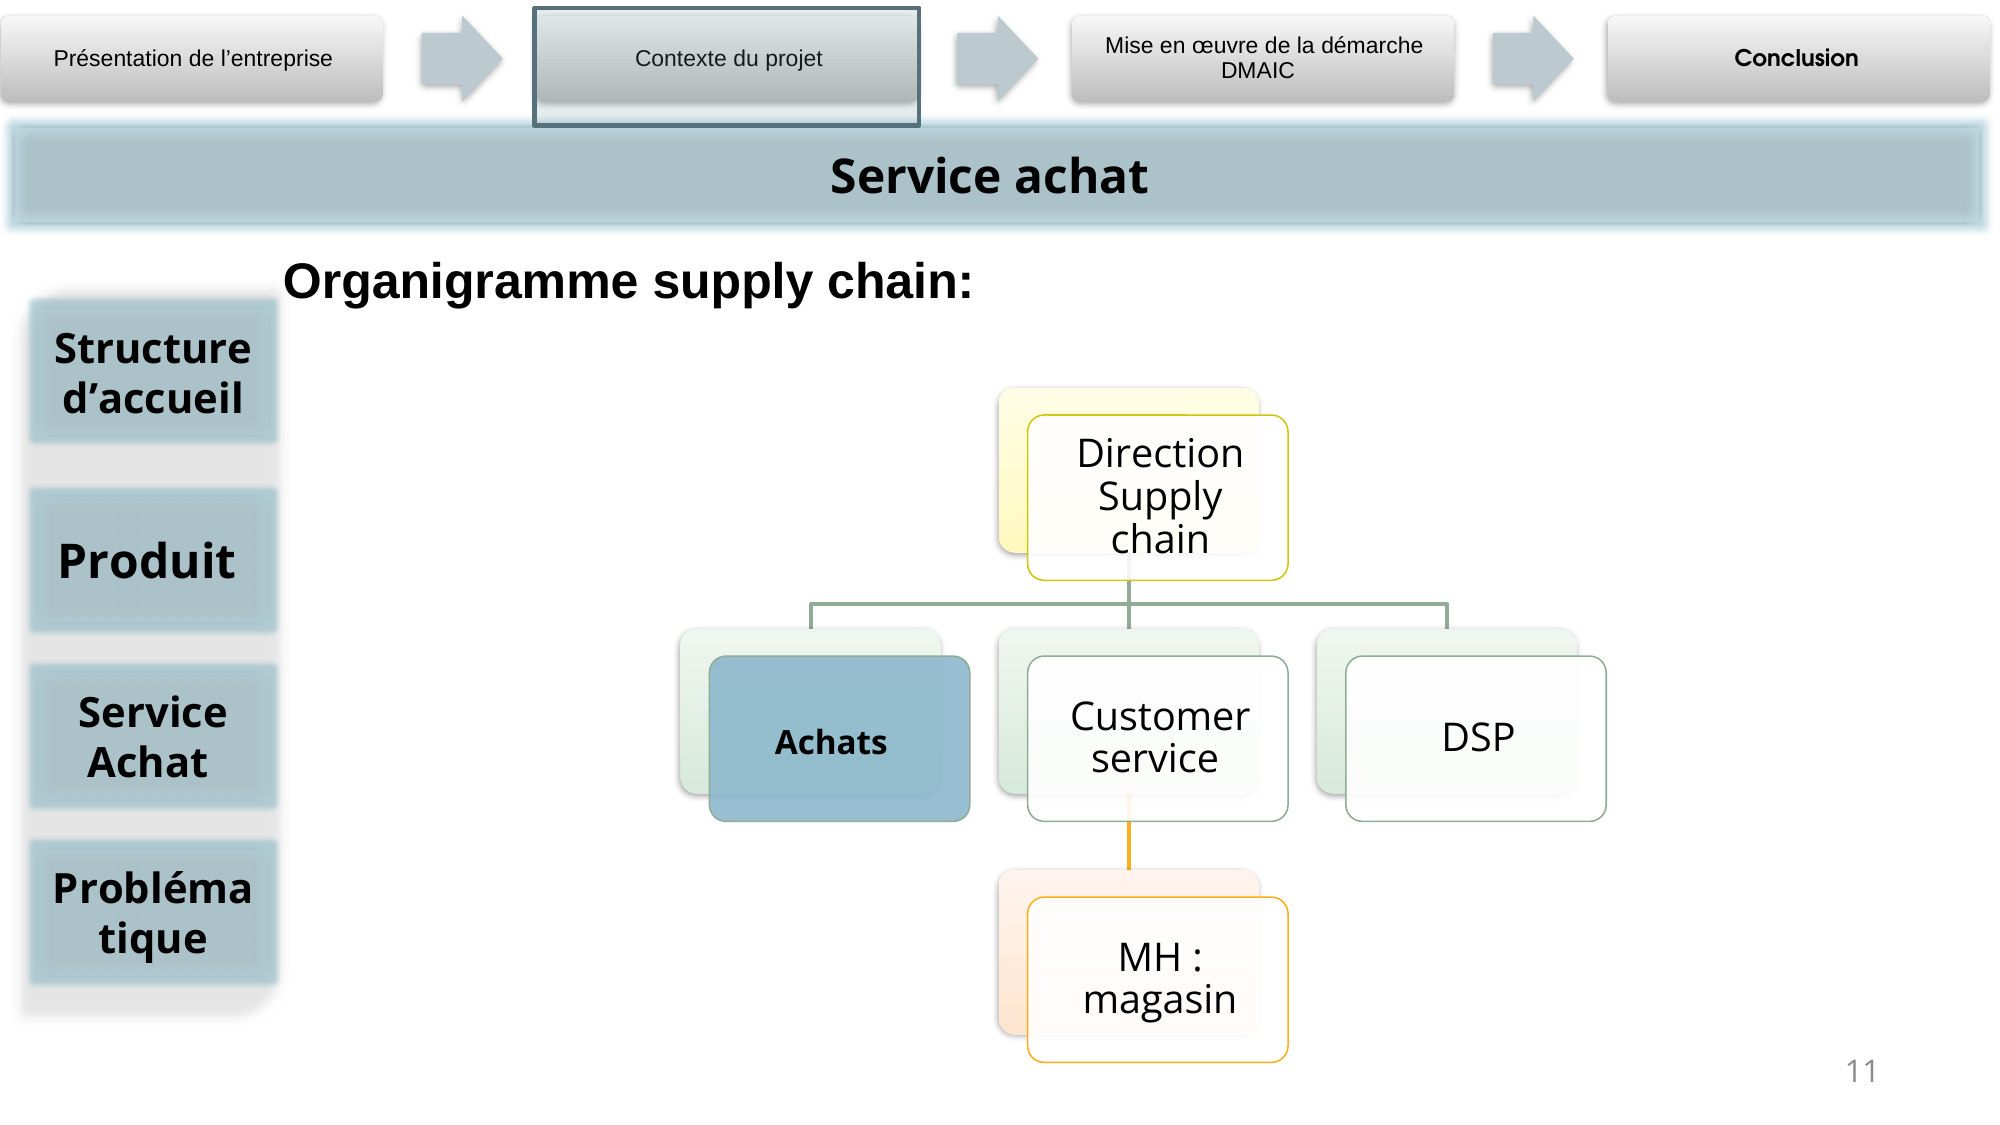

Présentation de l’entreprise

Contexte du projet

Mise en œuvre de la démarche DMAIC

Conclusion
Service achat
# Organigramme supply chain:

Structure d’accueil
Direction Supply chain
Achats
Customer service
MH : magasin
DSP
Produit
Service Achat
Problématique
11